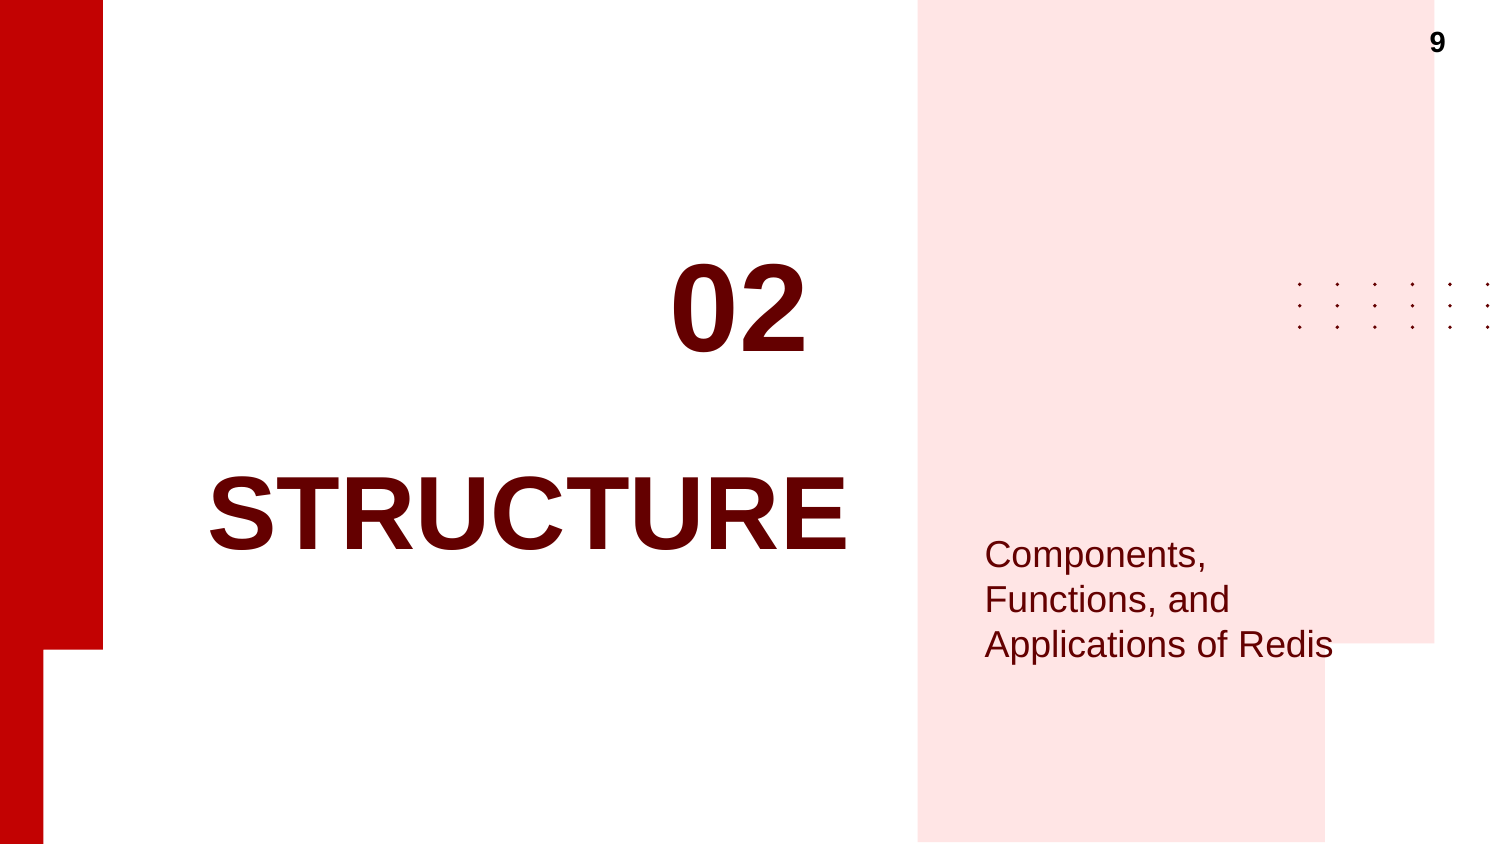

9
02
# STRUCTURE
Components, Functions, and Applications of Redis